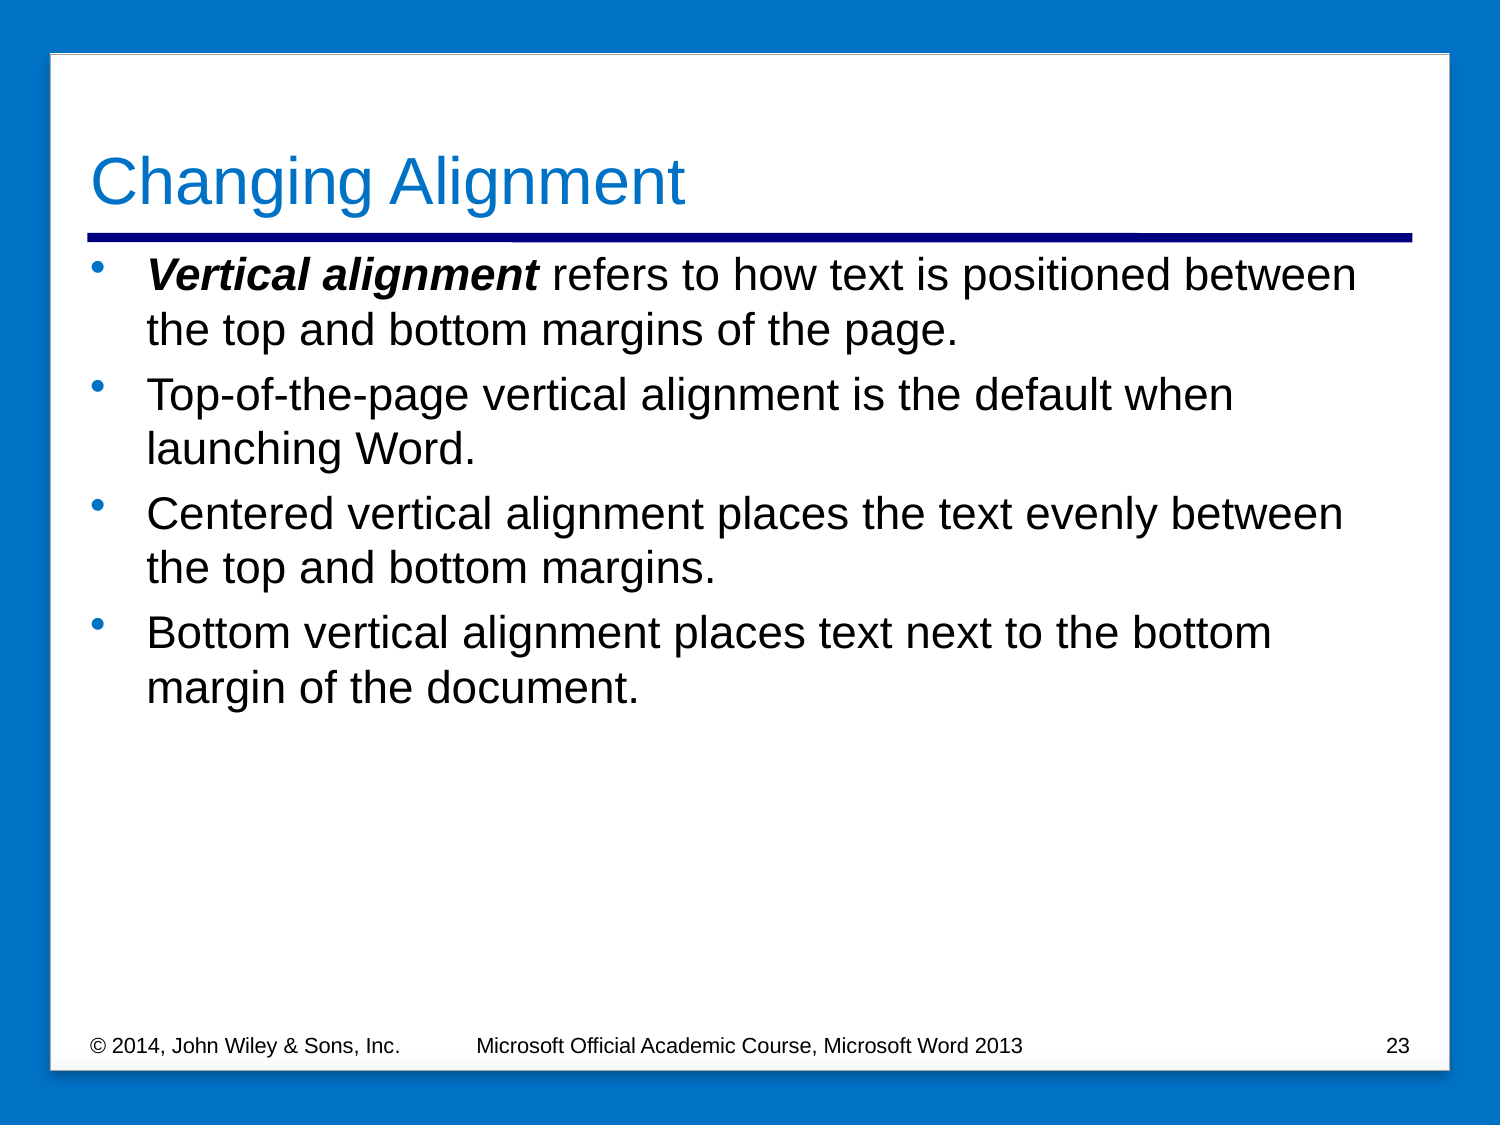

# Changing Alignment
Vertical alignment refers to how text is positioned between the top and bottom margins of the page.
Top-of-the-page vertical alignment is the default when launching Word.
Centered vertical alignment places the text evenly between the top and bottom margins.
Bottom vertical alignment places text next to the bottom margin of the document.
© 2014, John Wiley & Sons, Inc.
Microsoft Official Academic Course, Microsoft Word 2013
23